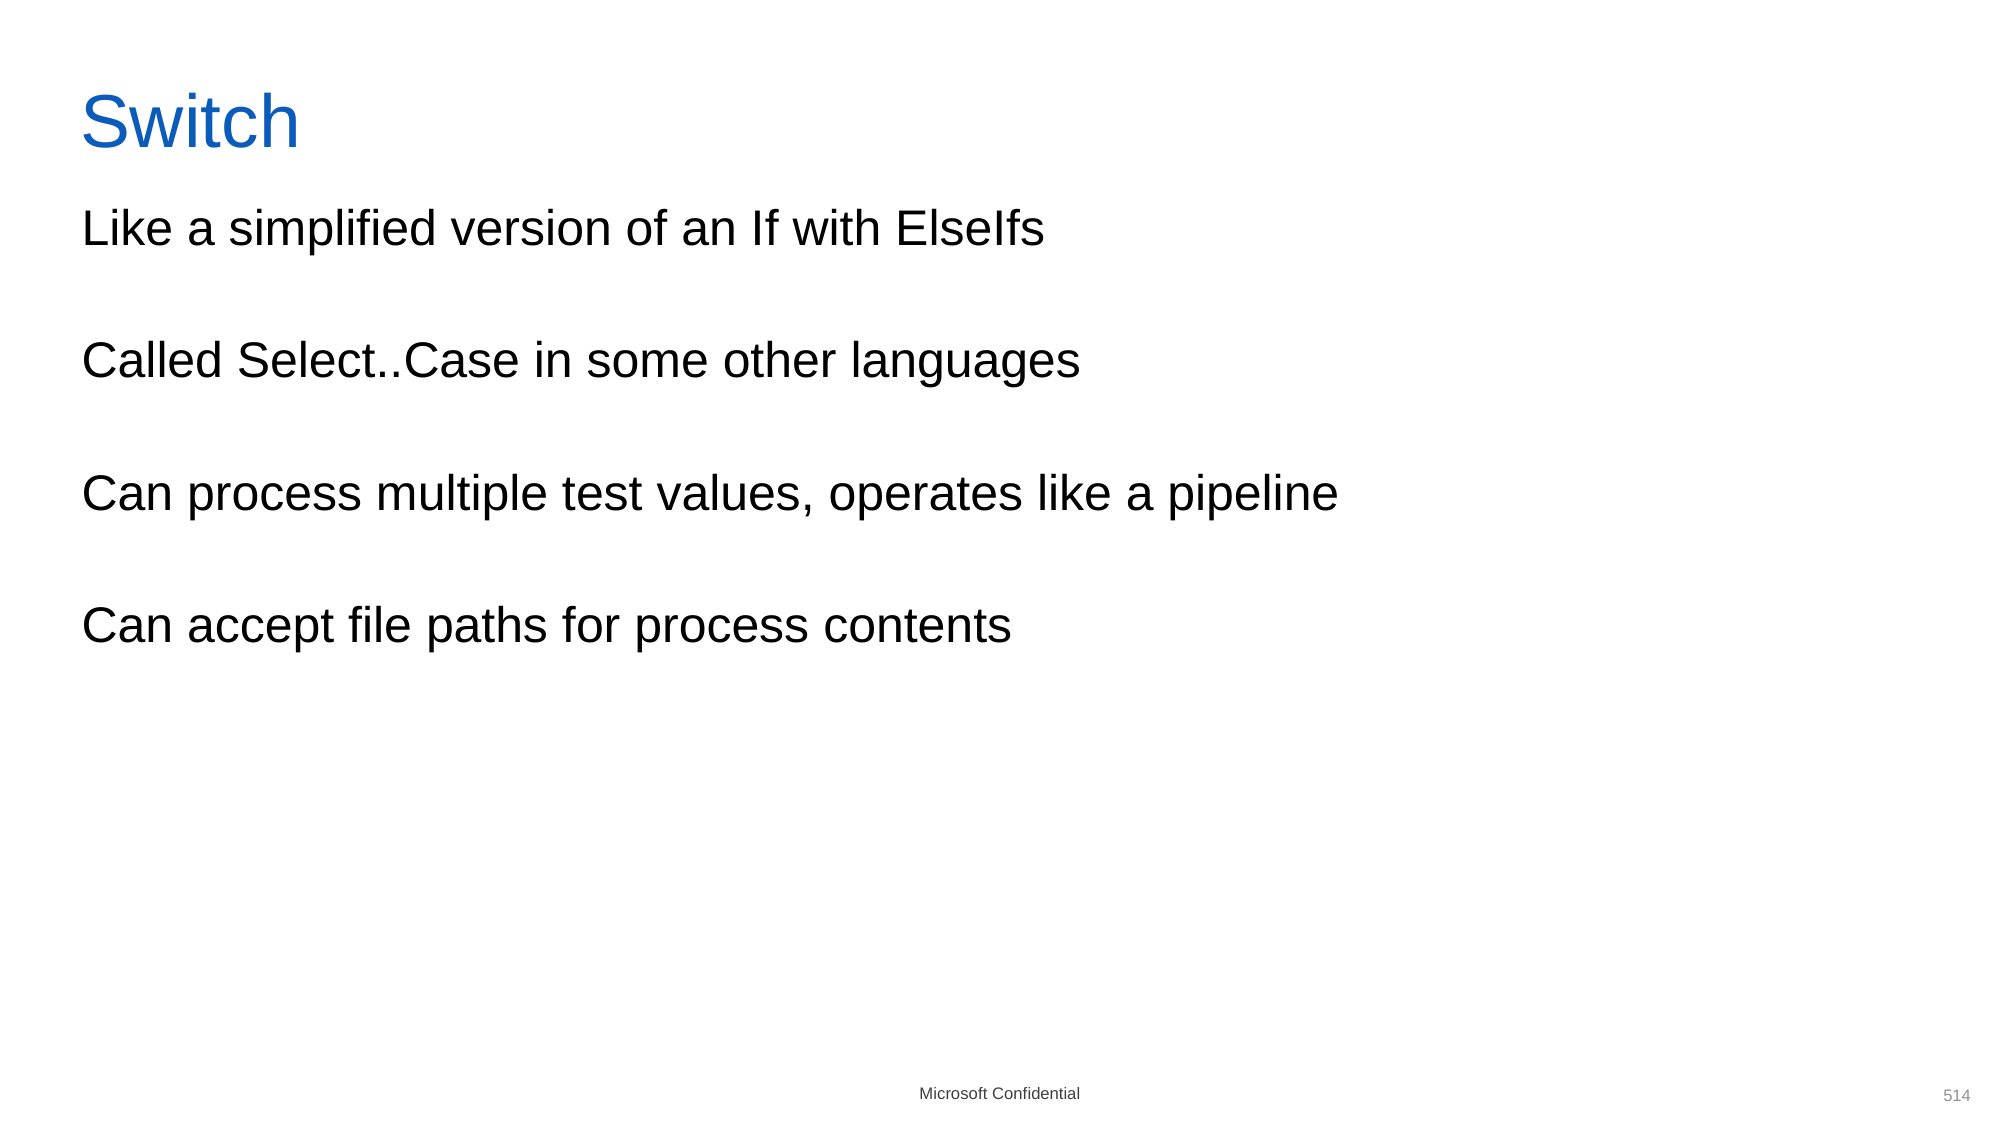

# Switch
Like a simplified version of an If with ElseIfs

Called Select..Case in some other languages

Can process multiple test values, operates like a pipeline

Can accept file paths for process contents
514